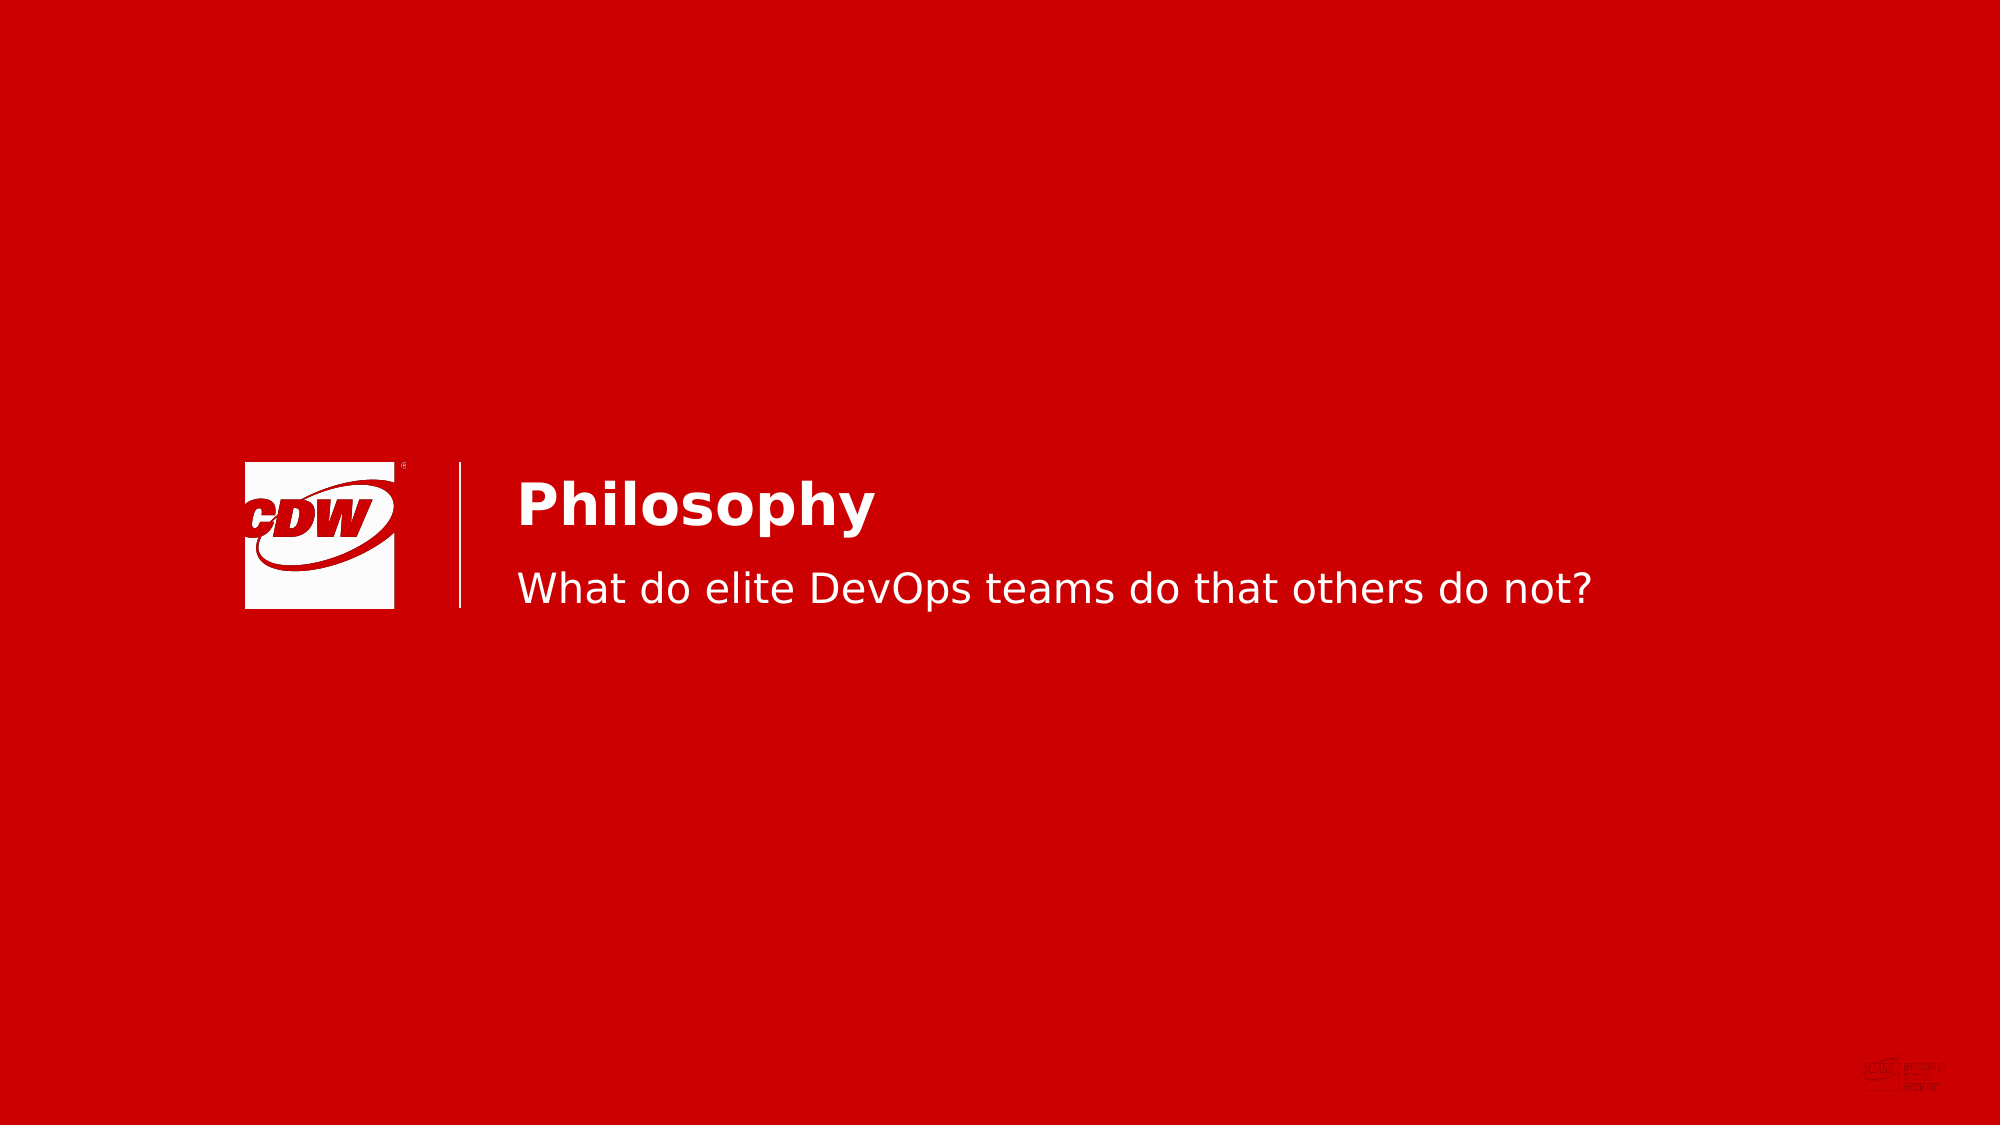

# Philosophy
What do elite DevOps teams do that others do not?